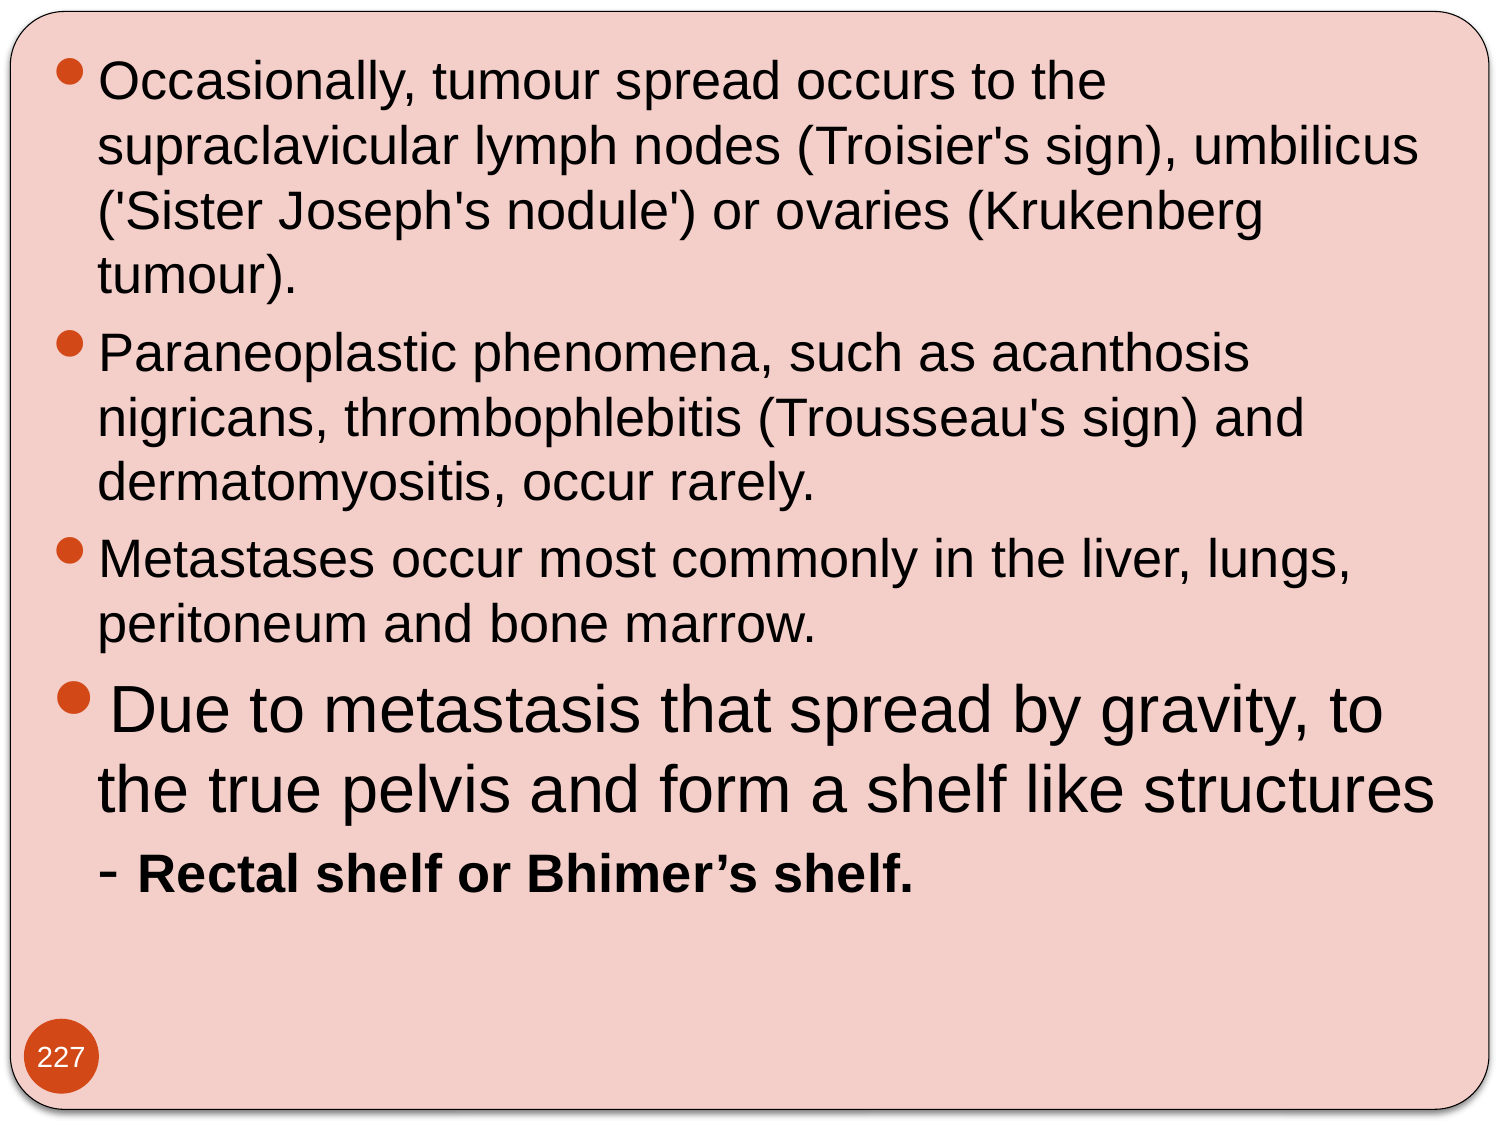

Occasionally, tumour spread occurs to the supraclavicular lymph nodes (Troisier's sign), umbilicus ('Sister Joseph's nodule') or ovaries (Krukenberg tumour).
Paraneoplastic phenomena, such as acanthosis nigricans, thrombophlebitis (Trousseau's sign) and dermatomyositis, occur rarely.
Metastases occur most commonly in the liver, lungs, peritoneum and bone marrow.
Due to metastasis that spread by gravity, to the true pelvis and form a shelf like structures - Rectal shelf or Bhimer’s shelf.
227